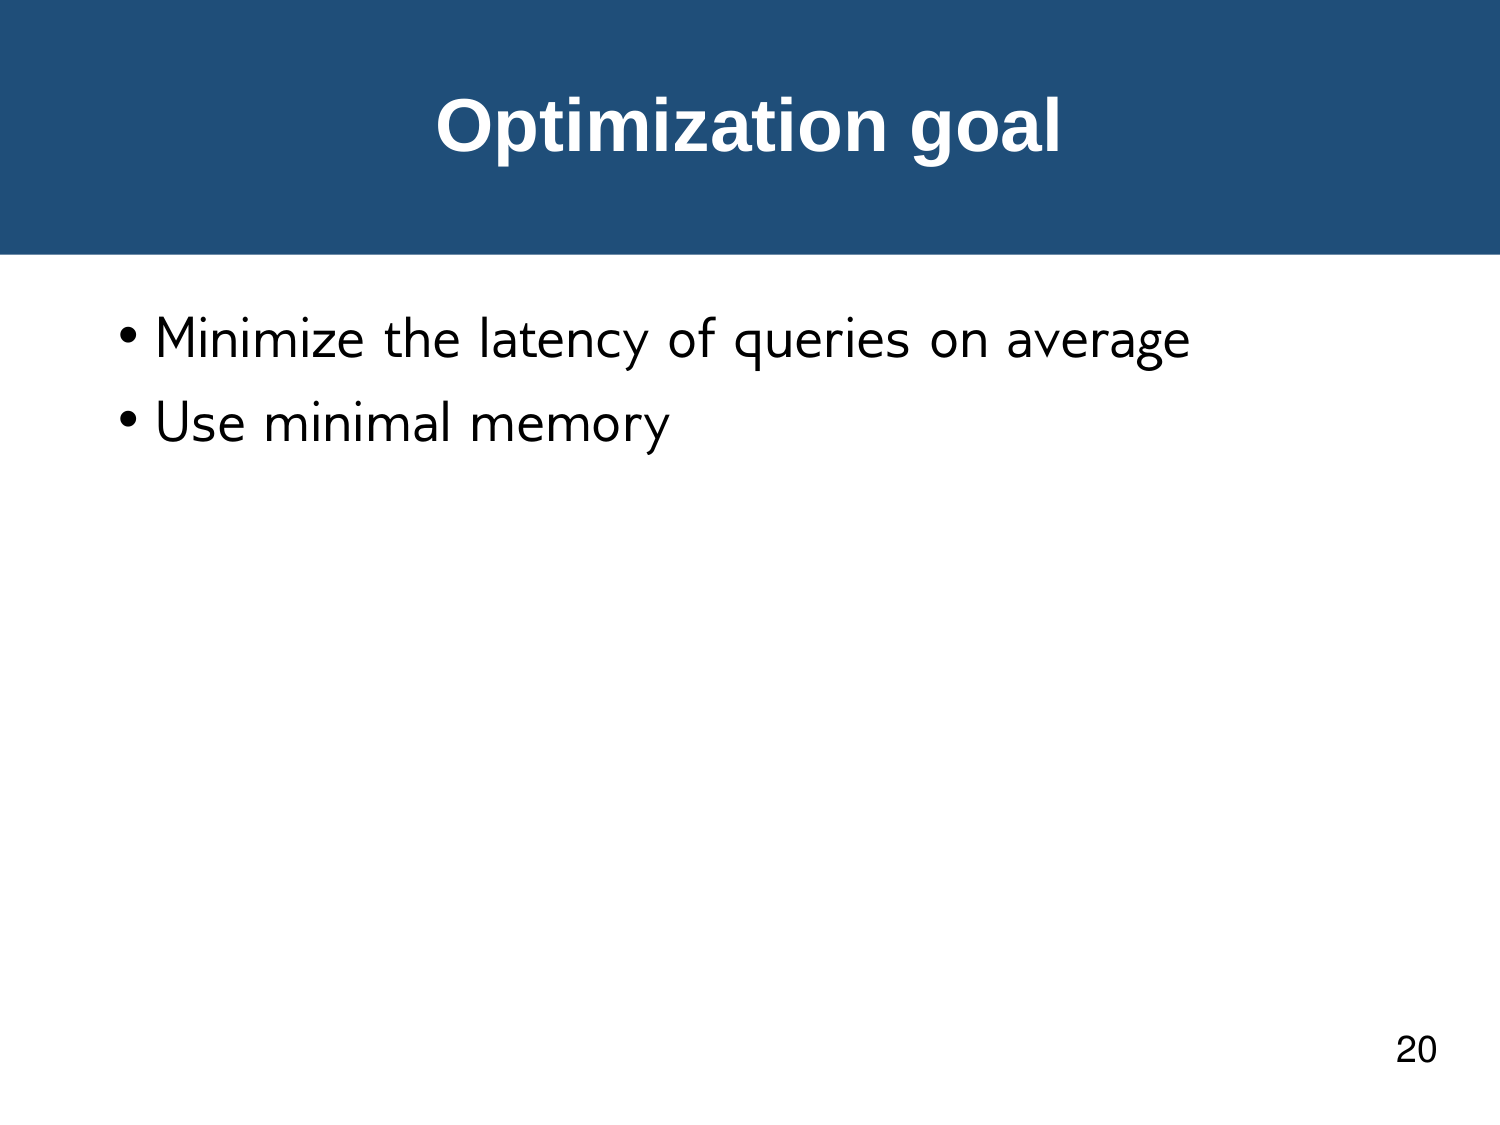

# Optimization goal
Minimize the latency of queries on average
Use minimal memory
20